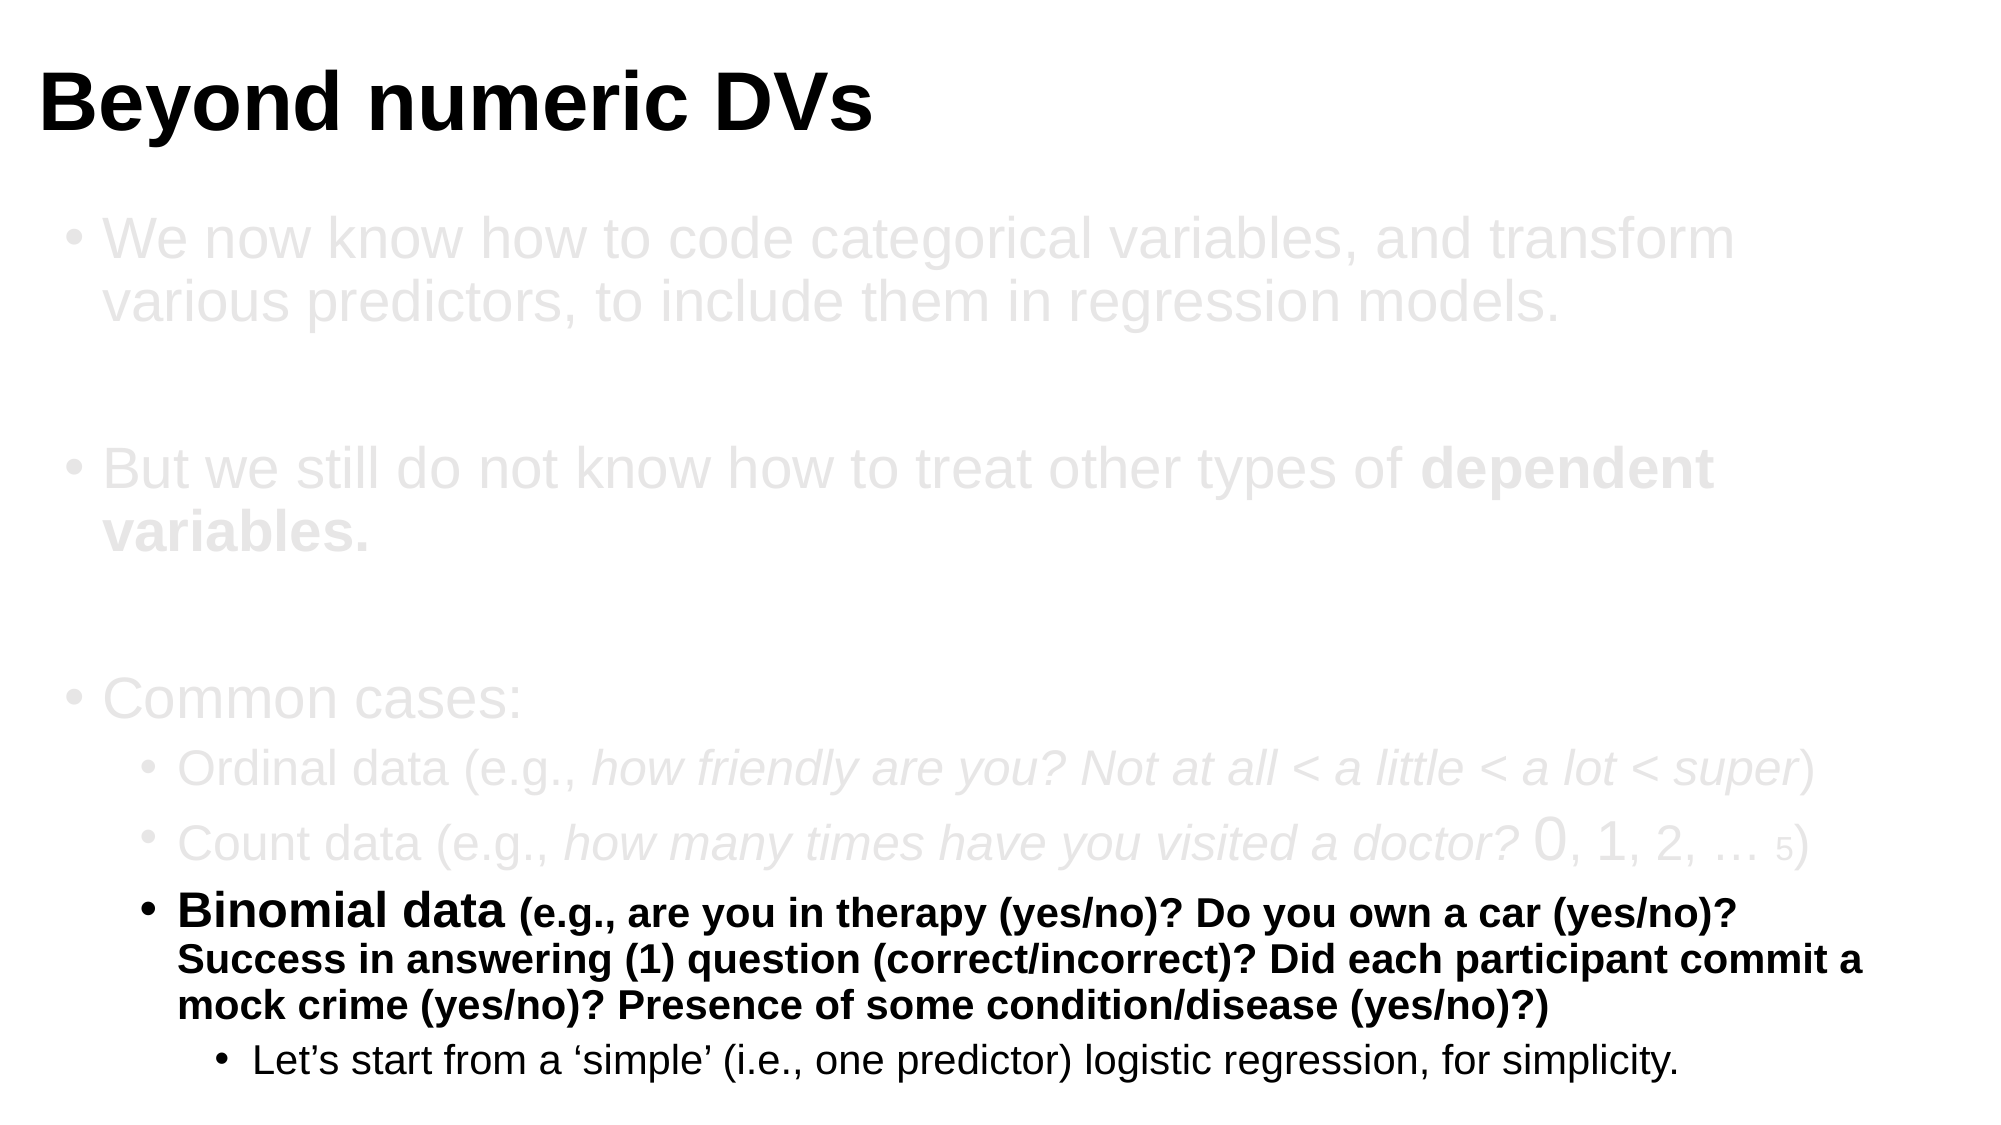

# Beyond numeric DVs
We now know how to code categorical variables, and transform various predictors, to include them in regression models.

But we still do not know how to treat other types of dependent variables.

Common cases:
Ordinal data (e.g., how friendly are you? Not at all < a little < a lot < super)
Count data (e.g., how many times have you visited a doctor? 0, 1, 2, … 5)
Binomial data (e.g., are you in therapy (yes/no)? Do you own a car (yes/no)? Success in answering (1) question (correct/incorrect)? Did each participant commit a mock crime (yes/no)? Presence of some condition/disease (yes/no)?)
Let’s start from a ‘simple’ (i.e., one predictor) logistic regression, for simplicity.